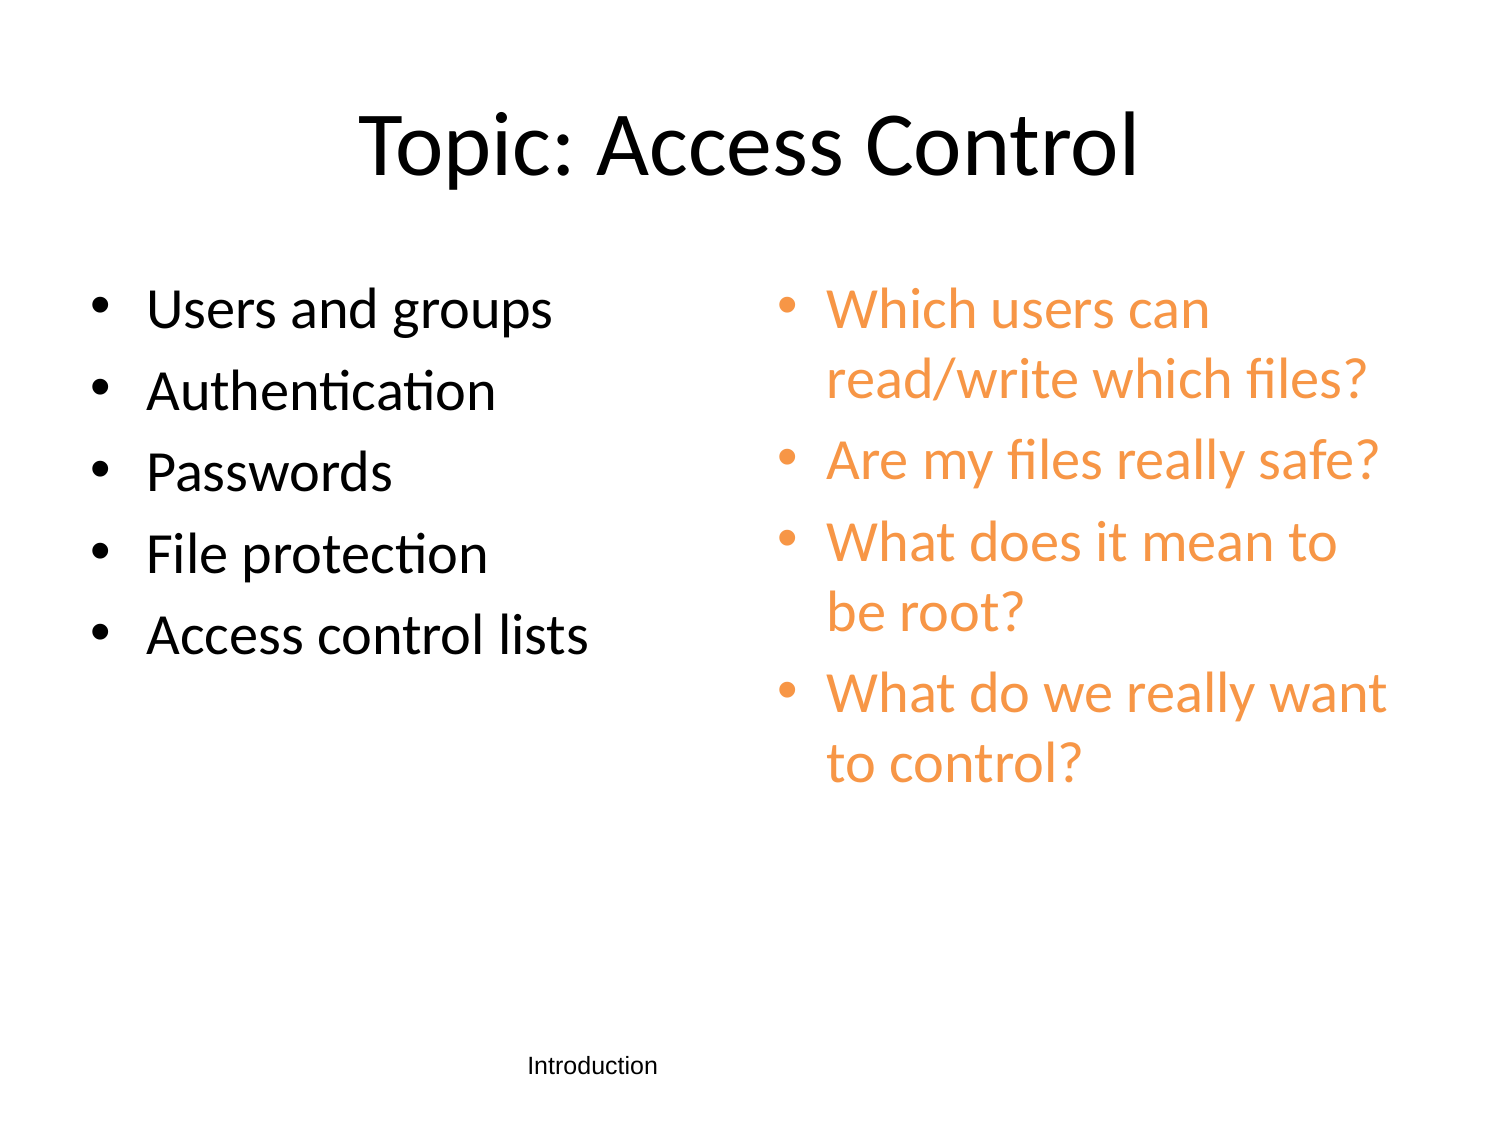

# Topic: Access Control
Users and groups
Authentication
Passwords
File protection
Access control lists
Which users can read/write which files?
Are my files really safe?
What does it mean to be root?
What do we really want to control?

Introduction
54